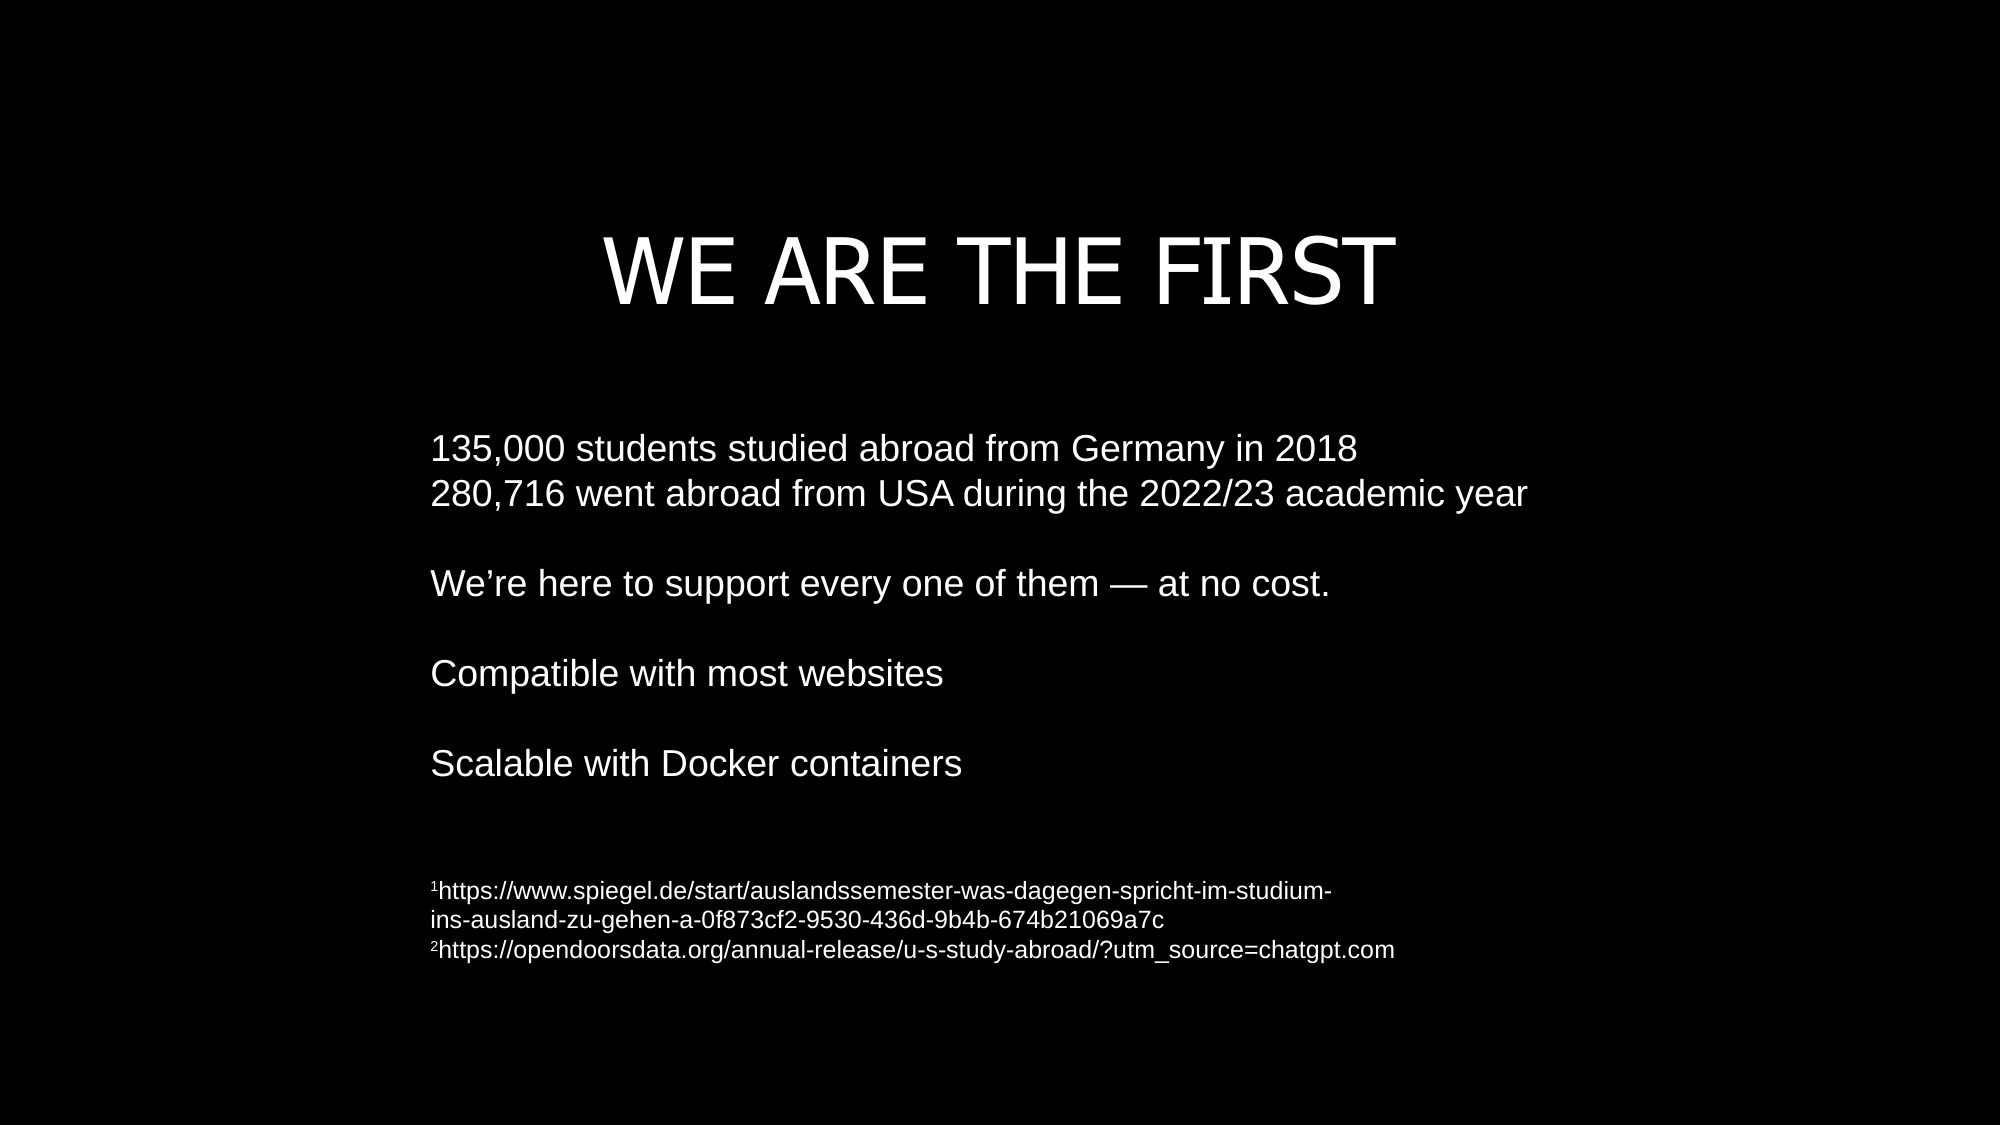

# WE are the first

135,000 students studied abroad from Germany in 2018
280,716 went abroad from USA during the 2022/23 academic year

We’re here to support every one of them — at no cost.

Compatible with most websites
Scalable with Docker containers

1https://www.spiegel.de/start/auslandssemester-was-dagegen-spricht-im-studium-
ins-ausland-zu-gehen-a-0f873cf2-9530-436d-9b4b-674b21069a7c
2https://opendoorsdata.org/annual-release/u-s-study-abroad/?utm_source=chatgpt.com